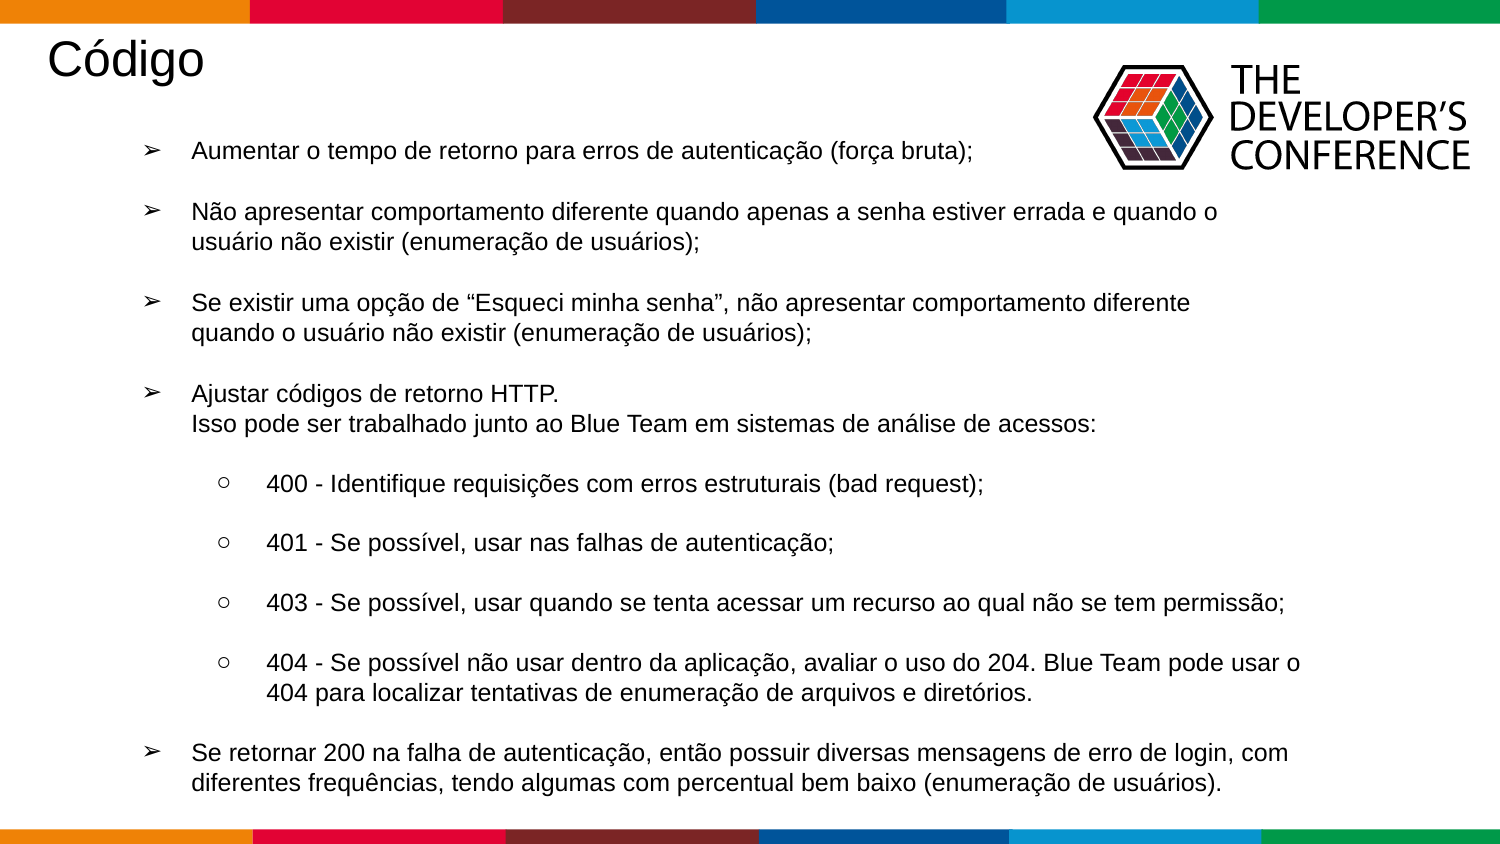

Código
Aumentar o tempo de retorno para erros de autenticação (força bruta);
Não apresentar comportamento diferente quando apenas a senha estiver errada e quando o usuário não existir (enumeração de usuários);
Se existir uma opção de “Esqueci minha senha”, não apresentar comportamento diferente quando o usuário não existir (enumeração de usuários);
Ajustar códigos de retorno HTTP.
Isso pode ser trabalhado junto ao Blue Team em sistemas de análise de acessos:

400 - Identifique requisições com erros estruturais (bad request);

401 - Se possível, usar nas falhas de autenticação;

403 - Se possível, usar quando se tenta acessar um recurso ao qual não se tem permissão;

404 - Se possível não usar dentro da aplicação, avaliar o uso do 204. Blue Team pode usar o 404 para localizar tentativas de enumeração de arquivos e diretórios.

Se retornar 200 na falha de autenticação, então possuir diversas mensagens de erro de login, com diferentes frequências, tendo algumas com percentual bem baixo (enumeração de usuários).